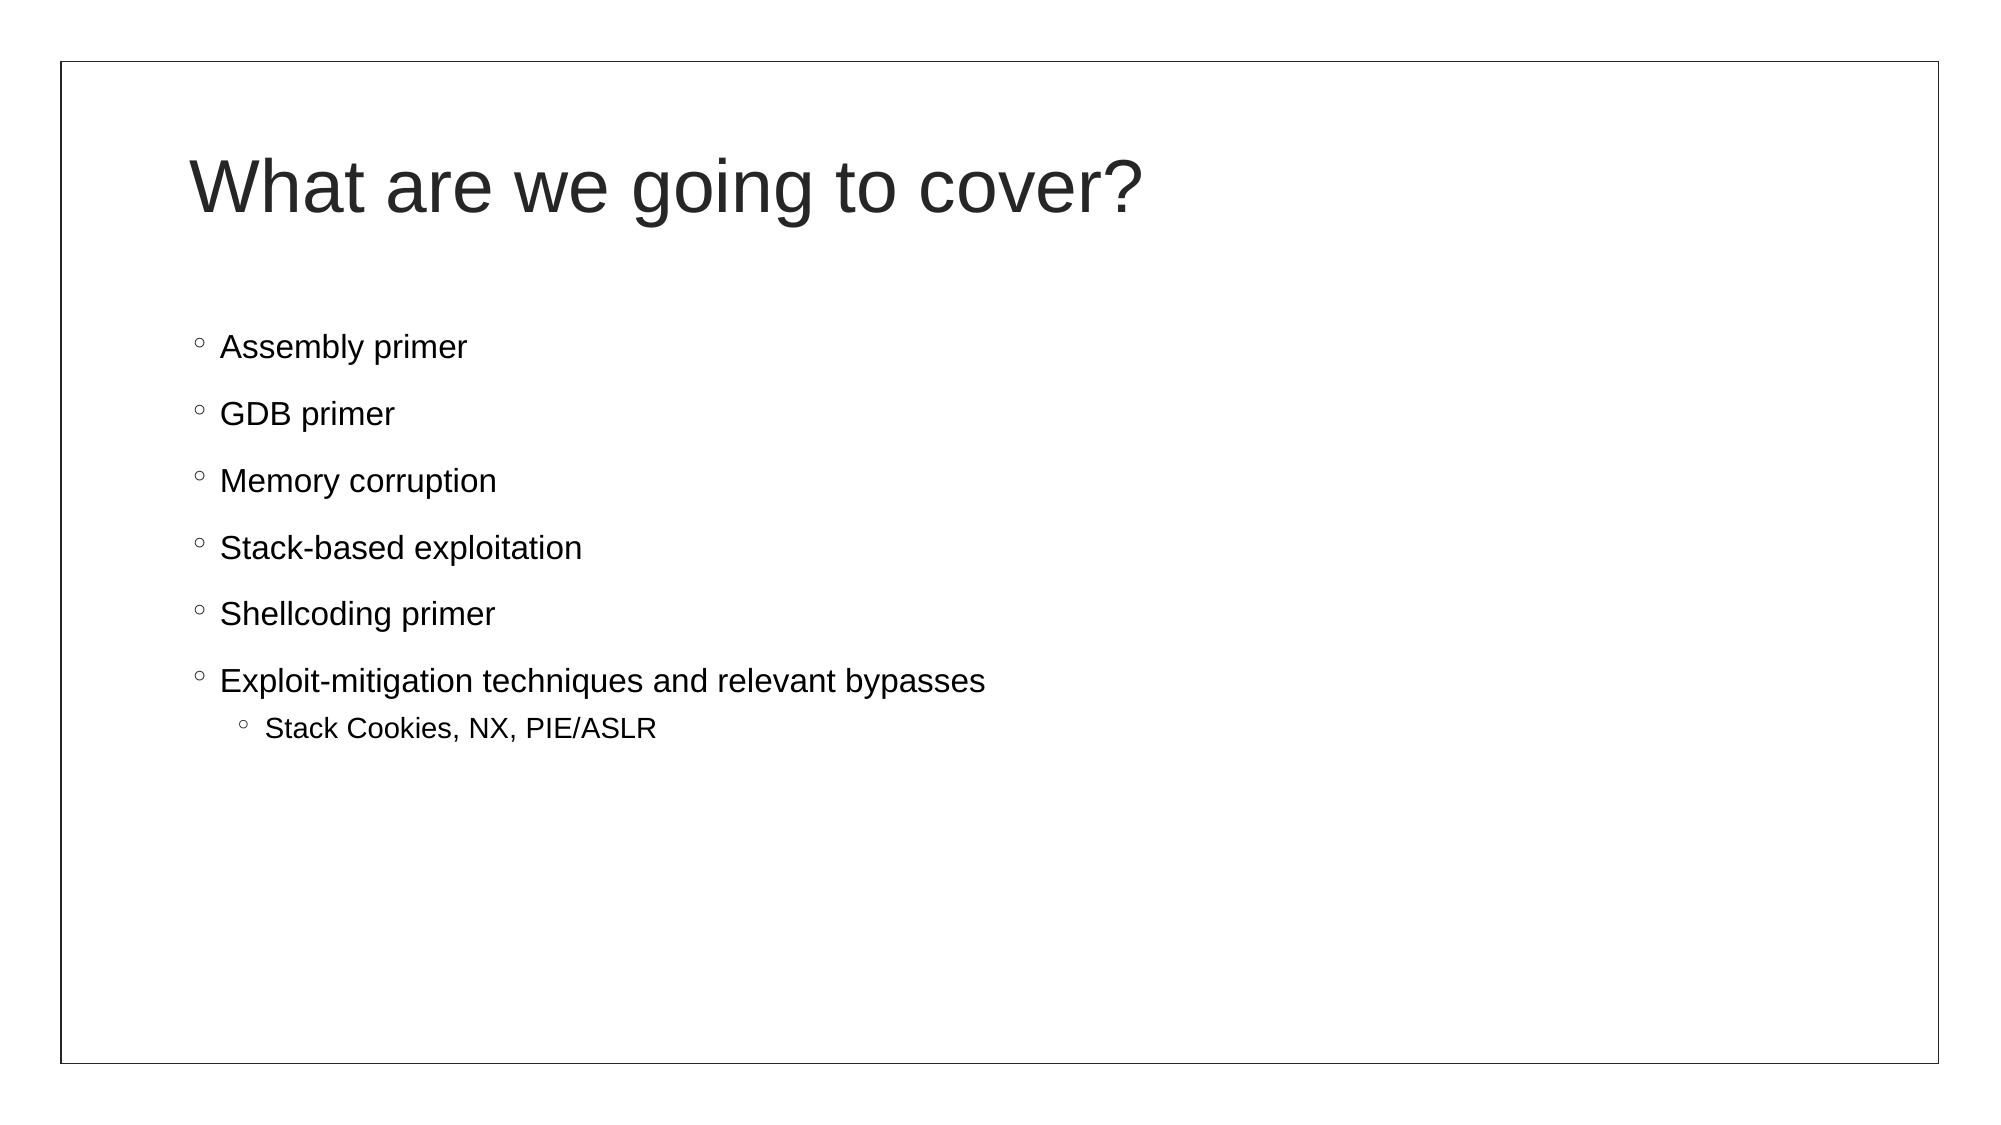

# What are we going to cover?
Assembly primer
GDB primer
Memory corruption
Stack-based exploitation
Shellcoding primer
Exploit-mitigation techniques and relevant bypasses
Stack Cookies, NX, PIE/ASLR